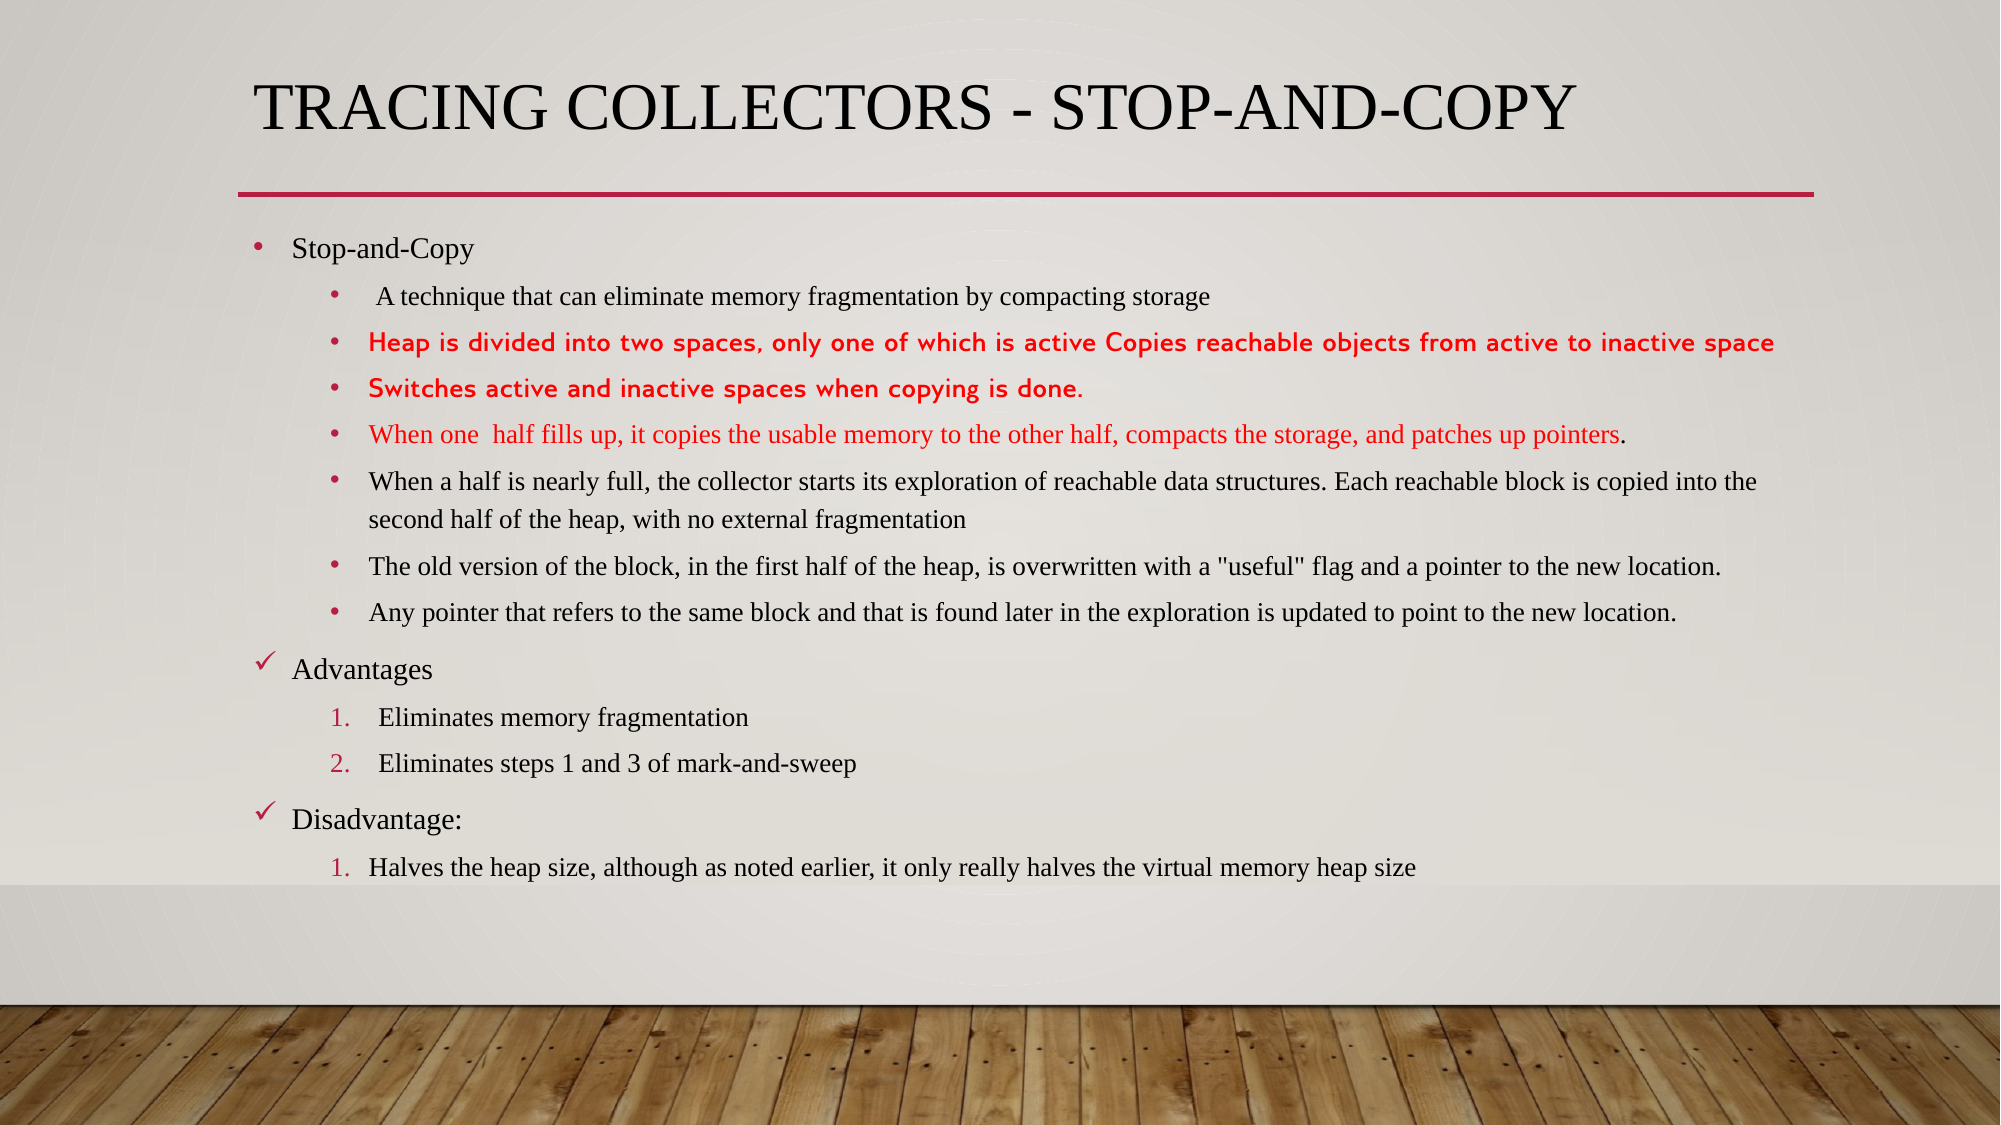

# Tracing Collectors - Stop-and-Copy
Stop-and-Copy
 A technique that can eliminate memory fragmentation by compacting storage
Heap is divided into two spaces, only one of which is active Copies reachable objects from active to inactive space
Switches active and inactive spaces when copying is done.
When one  half fills up, it copies the usable memory to the other half, compacts the storage, and patches up pointers.
When a half is nearly full, the collector starts its exploration of reachable data structures. Each reachable block is copied into the second half of the heap, with no external fragmentation
The old version of the block, in the first half of the heap, is overwritten with a "useful" flag and a pointer to the new location.
Any pointer that refers to the same block and that is found later in the exploration is updated to point to the new location.
Advantages
Eliminates memory fragmentation
Eliminates steps 1 and 3 of mark-and-sweep
Disadvantage:
Halves the heap size, although as noted earlier, it only really halves the virtual memory heap size